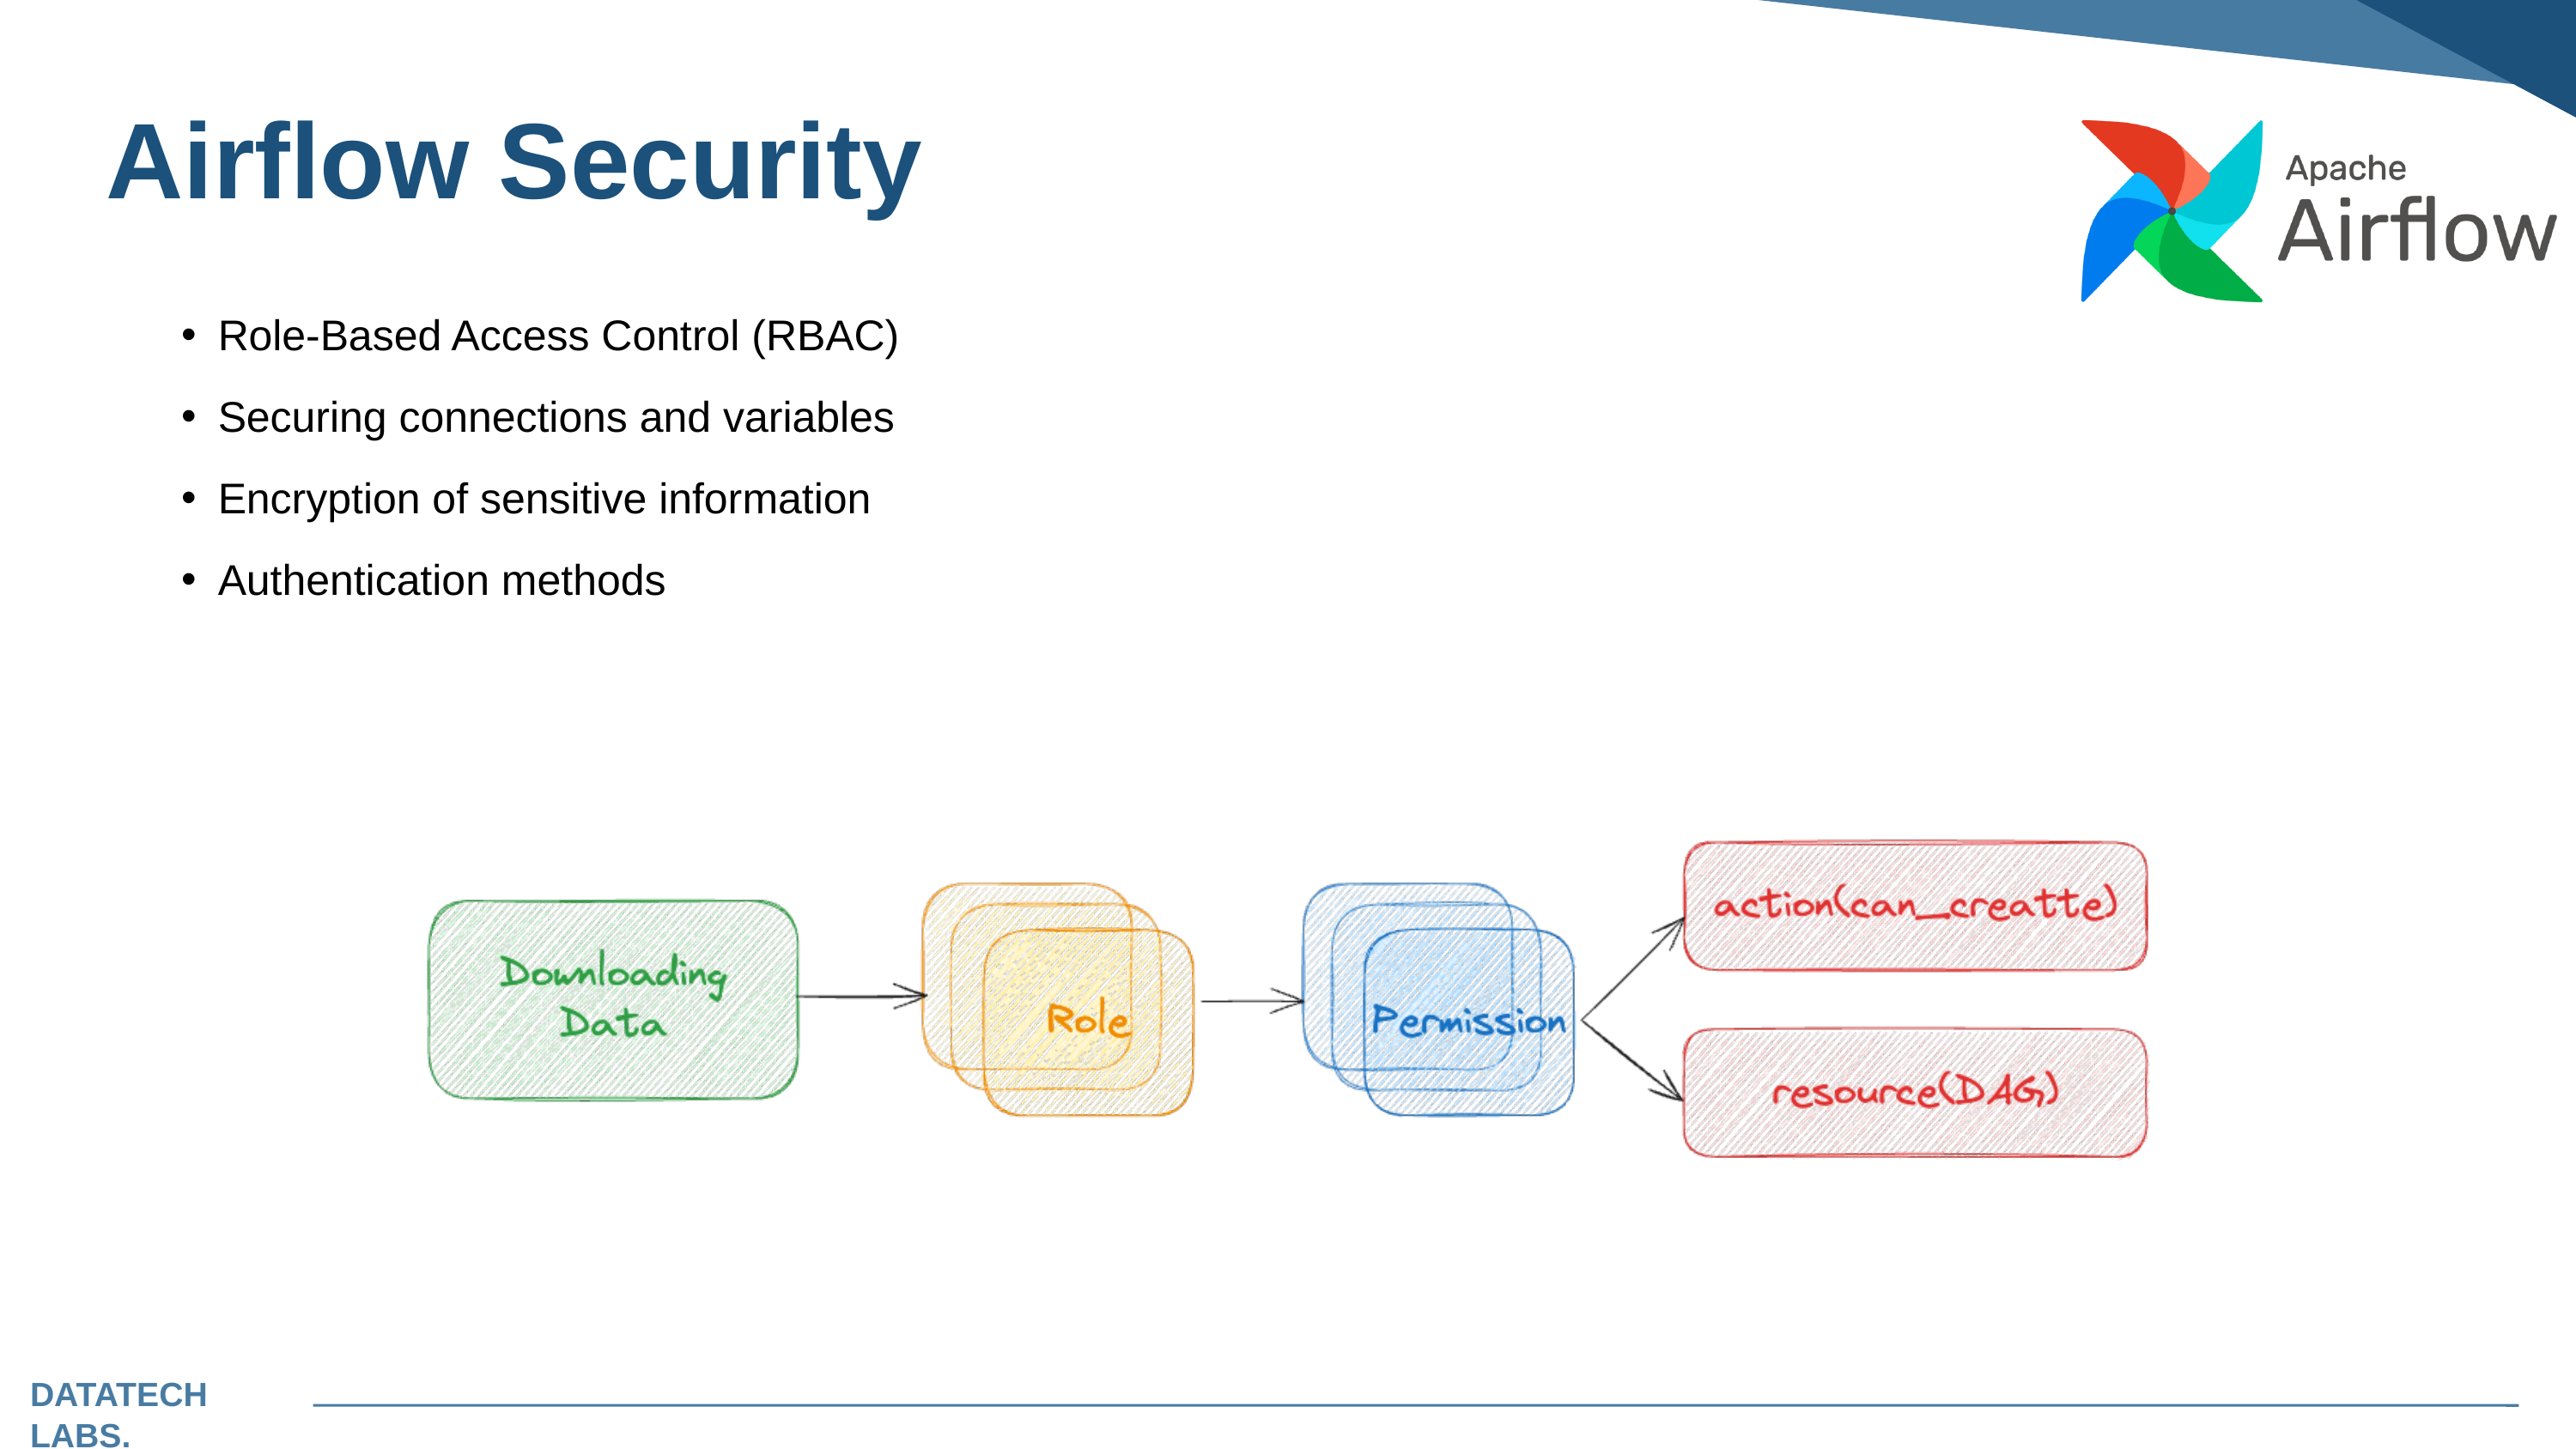

Airflow Security

Role-Based Access Control (RBAC)
Securing connections and variables
Encryption of sensitive information
Authentication methods

DATATECH LABS.